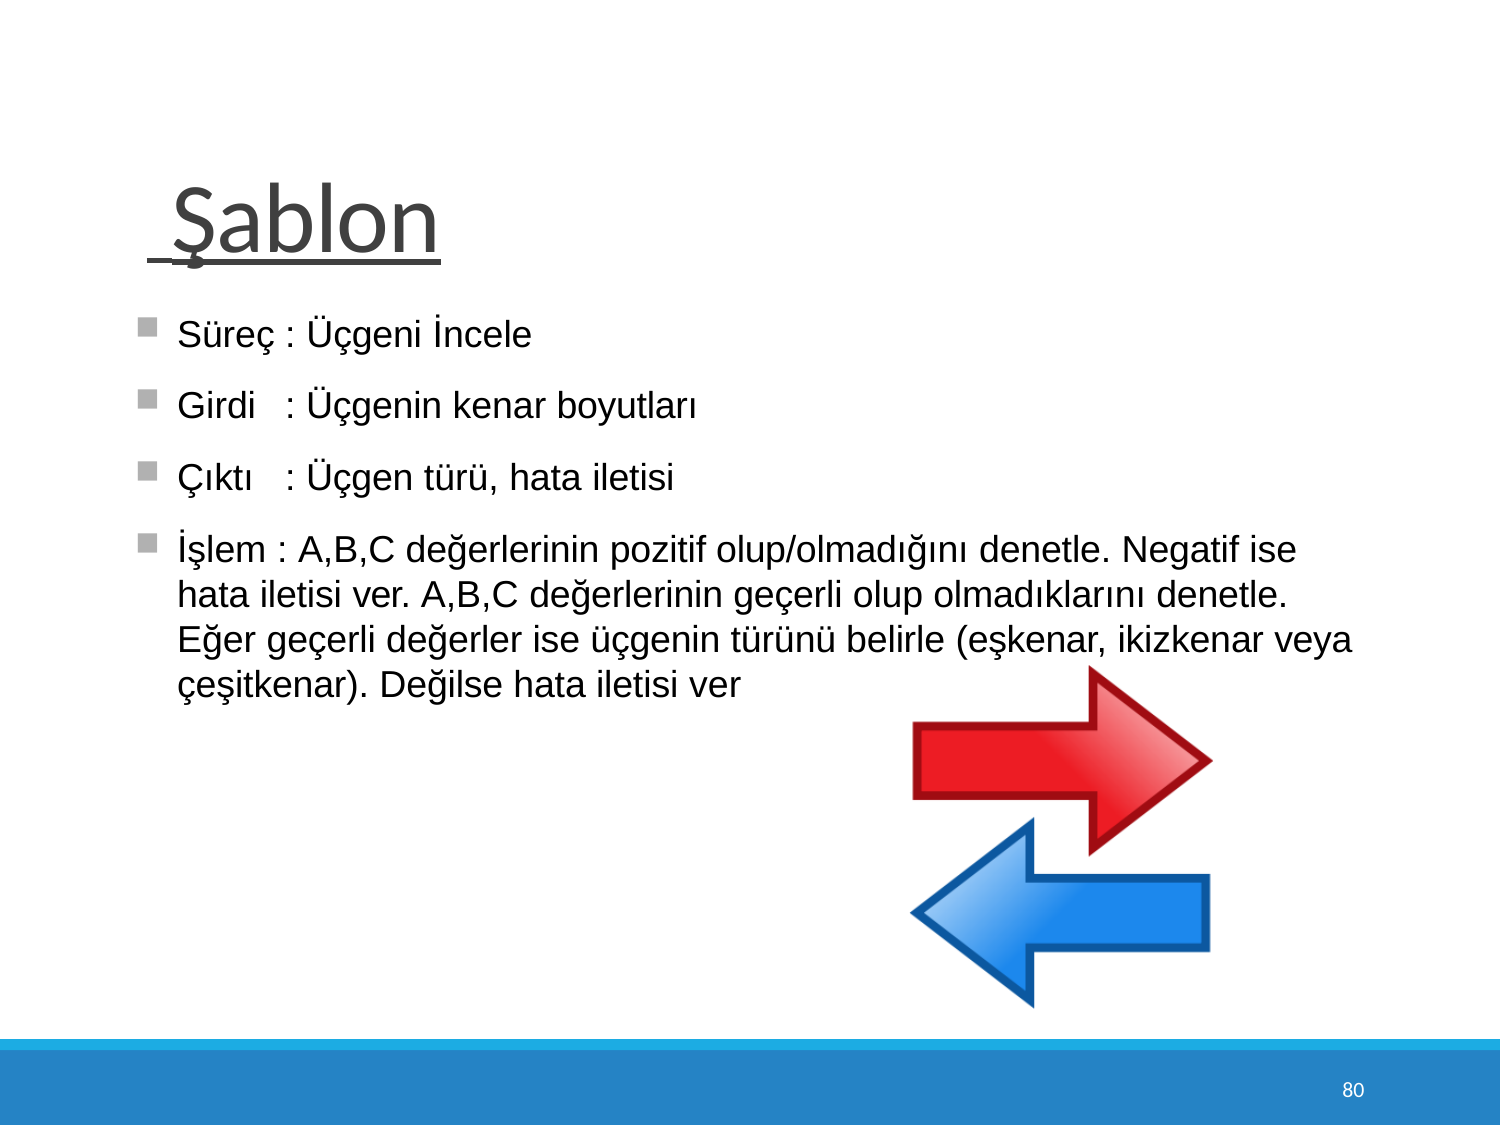

# Şablon
Süreç : Üçgeni İncele
Girdi
Çıktı
: Üçgenin kenar boyutları
: Üçgen türü, hata iletisi
İşlem : A,B,C değerlerinin pozitif olup/olmadığını denetle. Negatif ise  hata iletisi ver. A,B,C değerlerinin geçerli olup olmadıklarını denetle.  Eğer geçerli değerler ise üçgenin türünü belirle (eşkenar, ikizkenar veya  çeşitkenar). Değilse hata iletisi ver

80